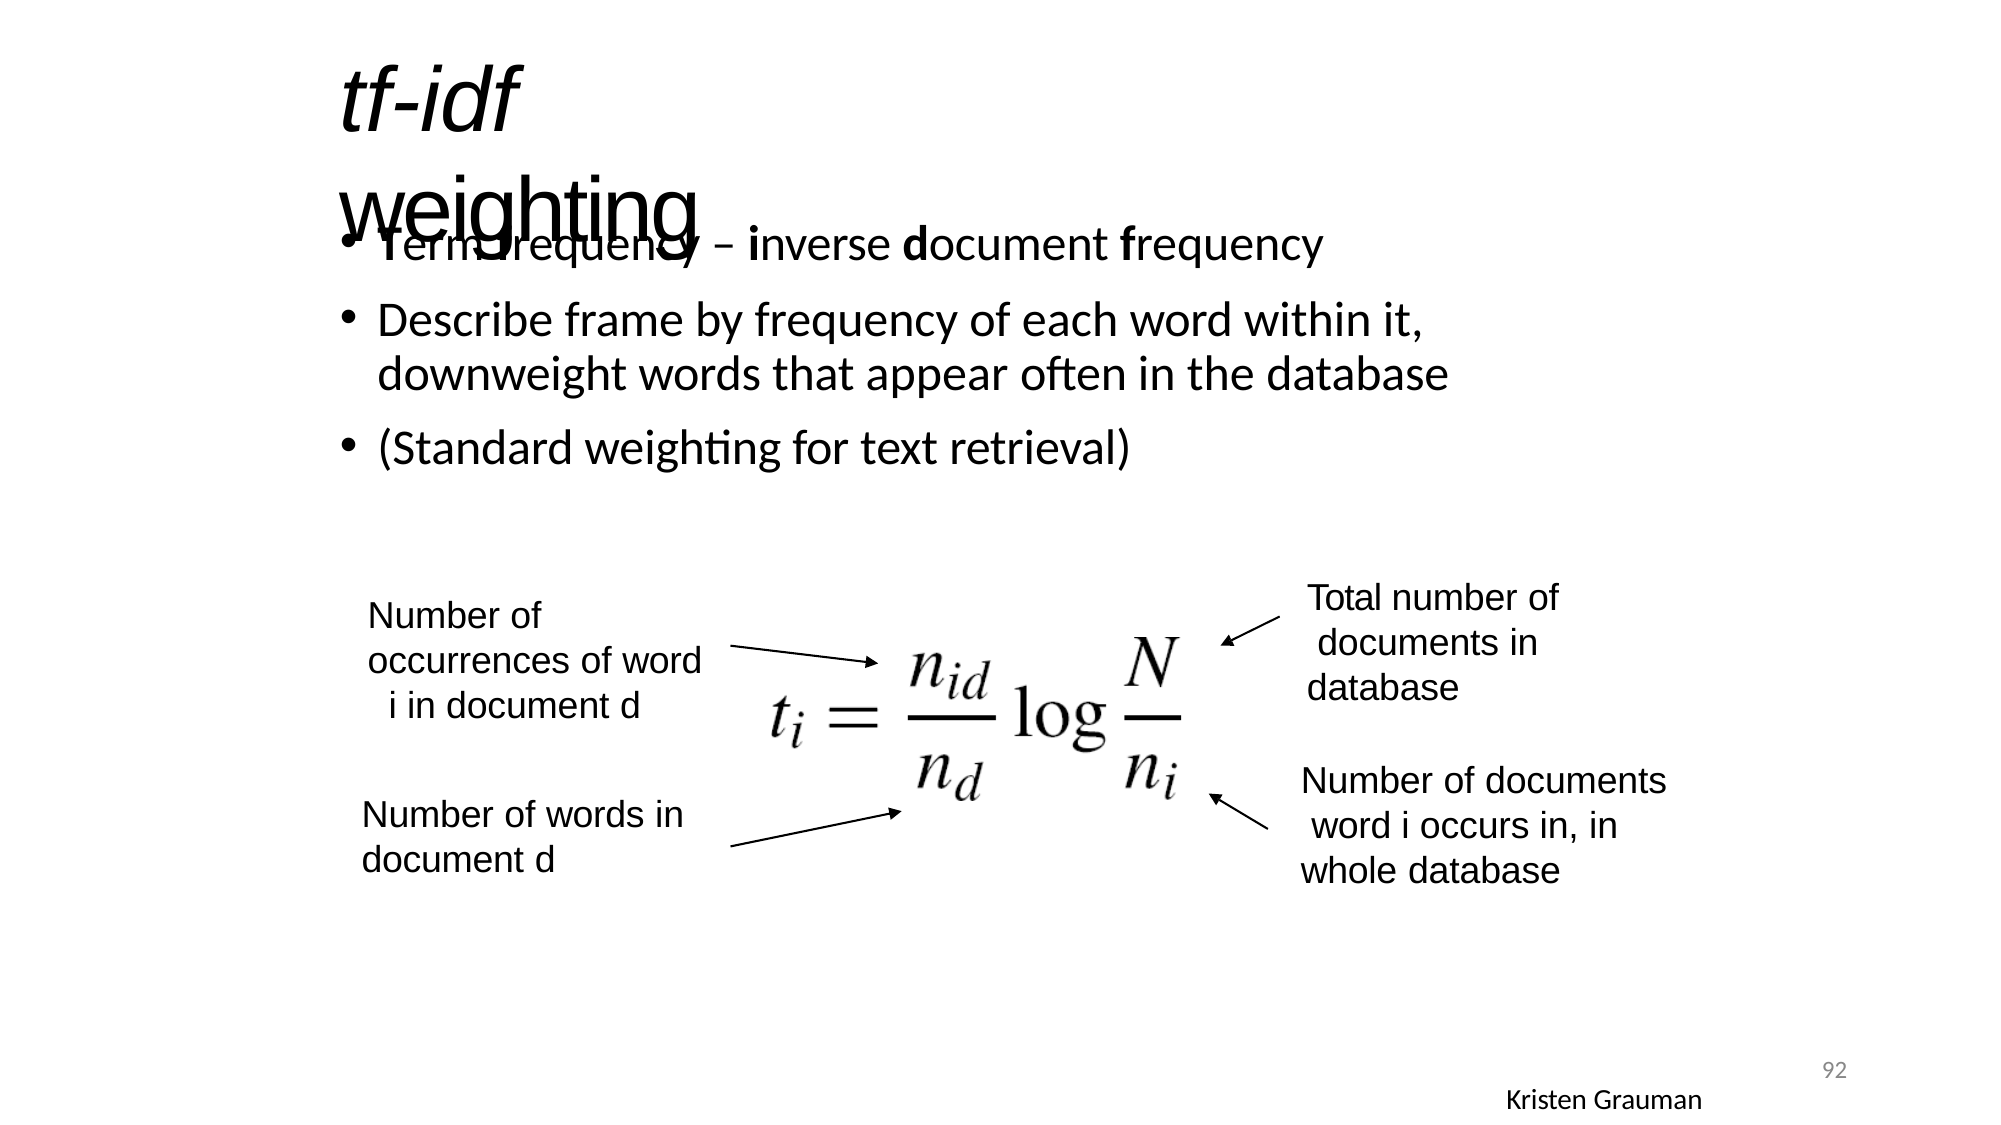

# tf-idf weighting
Term frequency – inverse document frequency
Describe frame by frequency of each word within it,  downweight words that appear often in the database
(Standard weighting for text retrieval)
Total number of  documents in  database
Number of  occurrences of word   i in document d

Number of documents  word i occurs in, in  whole database
Number of words in
document d

92
Kristen Grauman